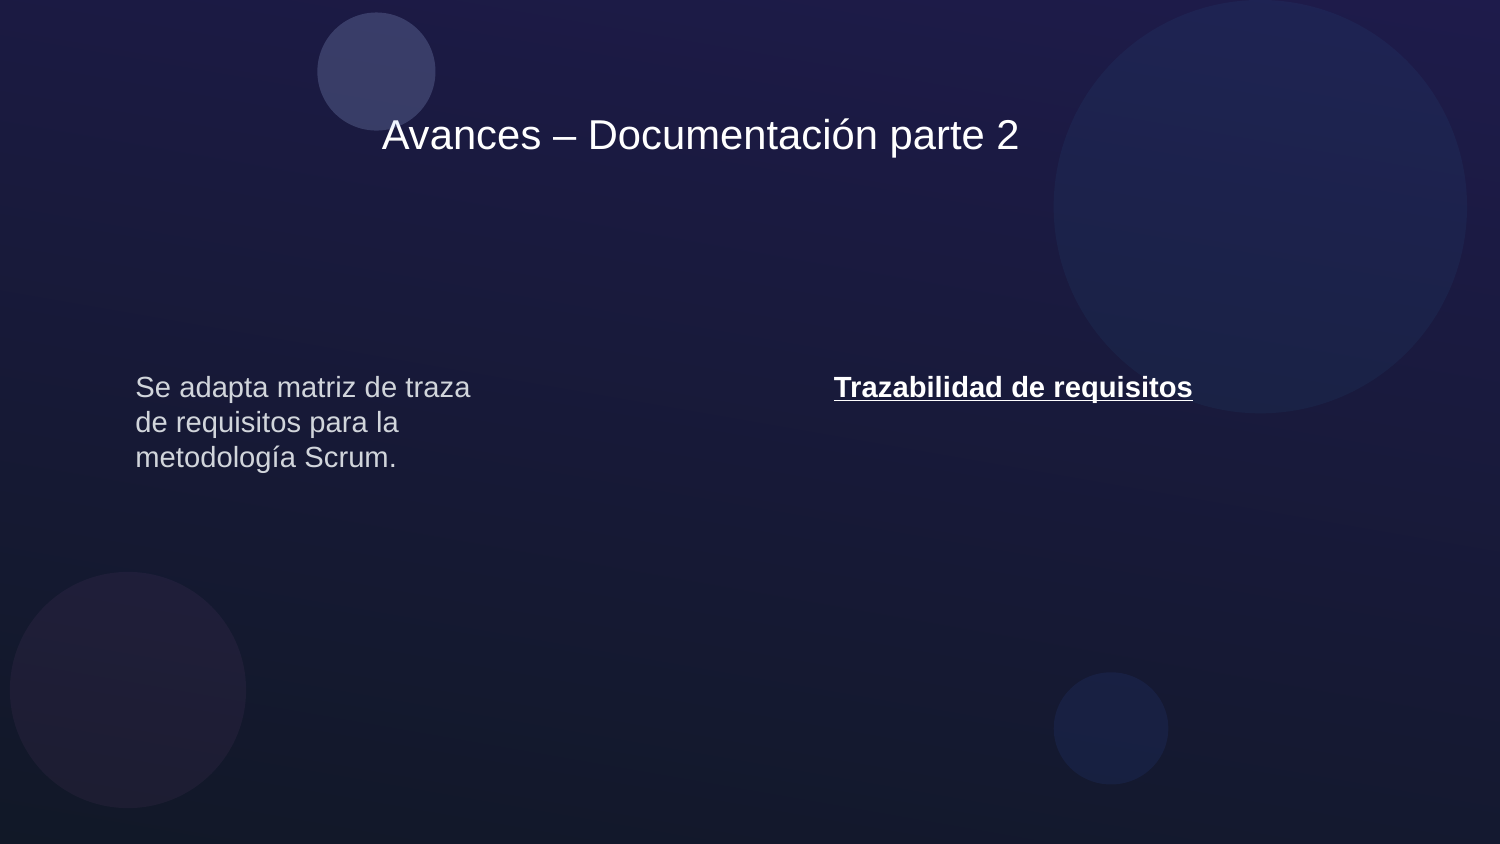

# Avances – Documentación parte 2
Se adapta matriz de traza de requisitos para la metodología Scrum.
Trazabilidad de requisitos